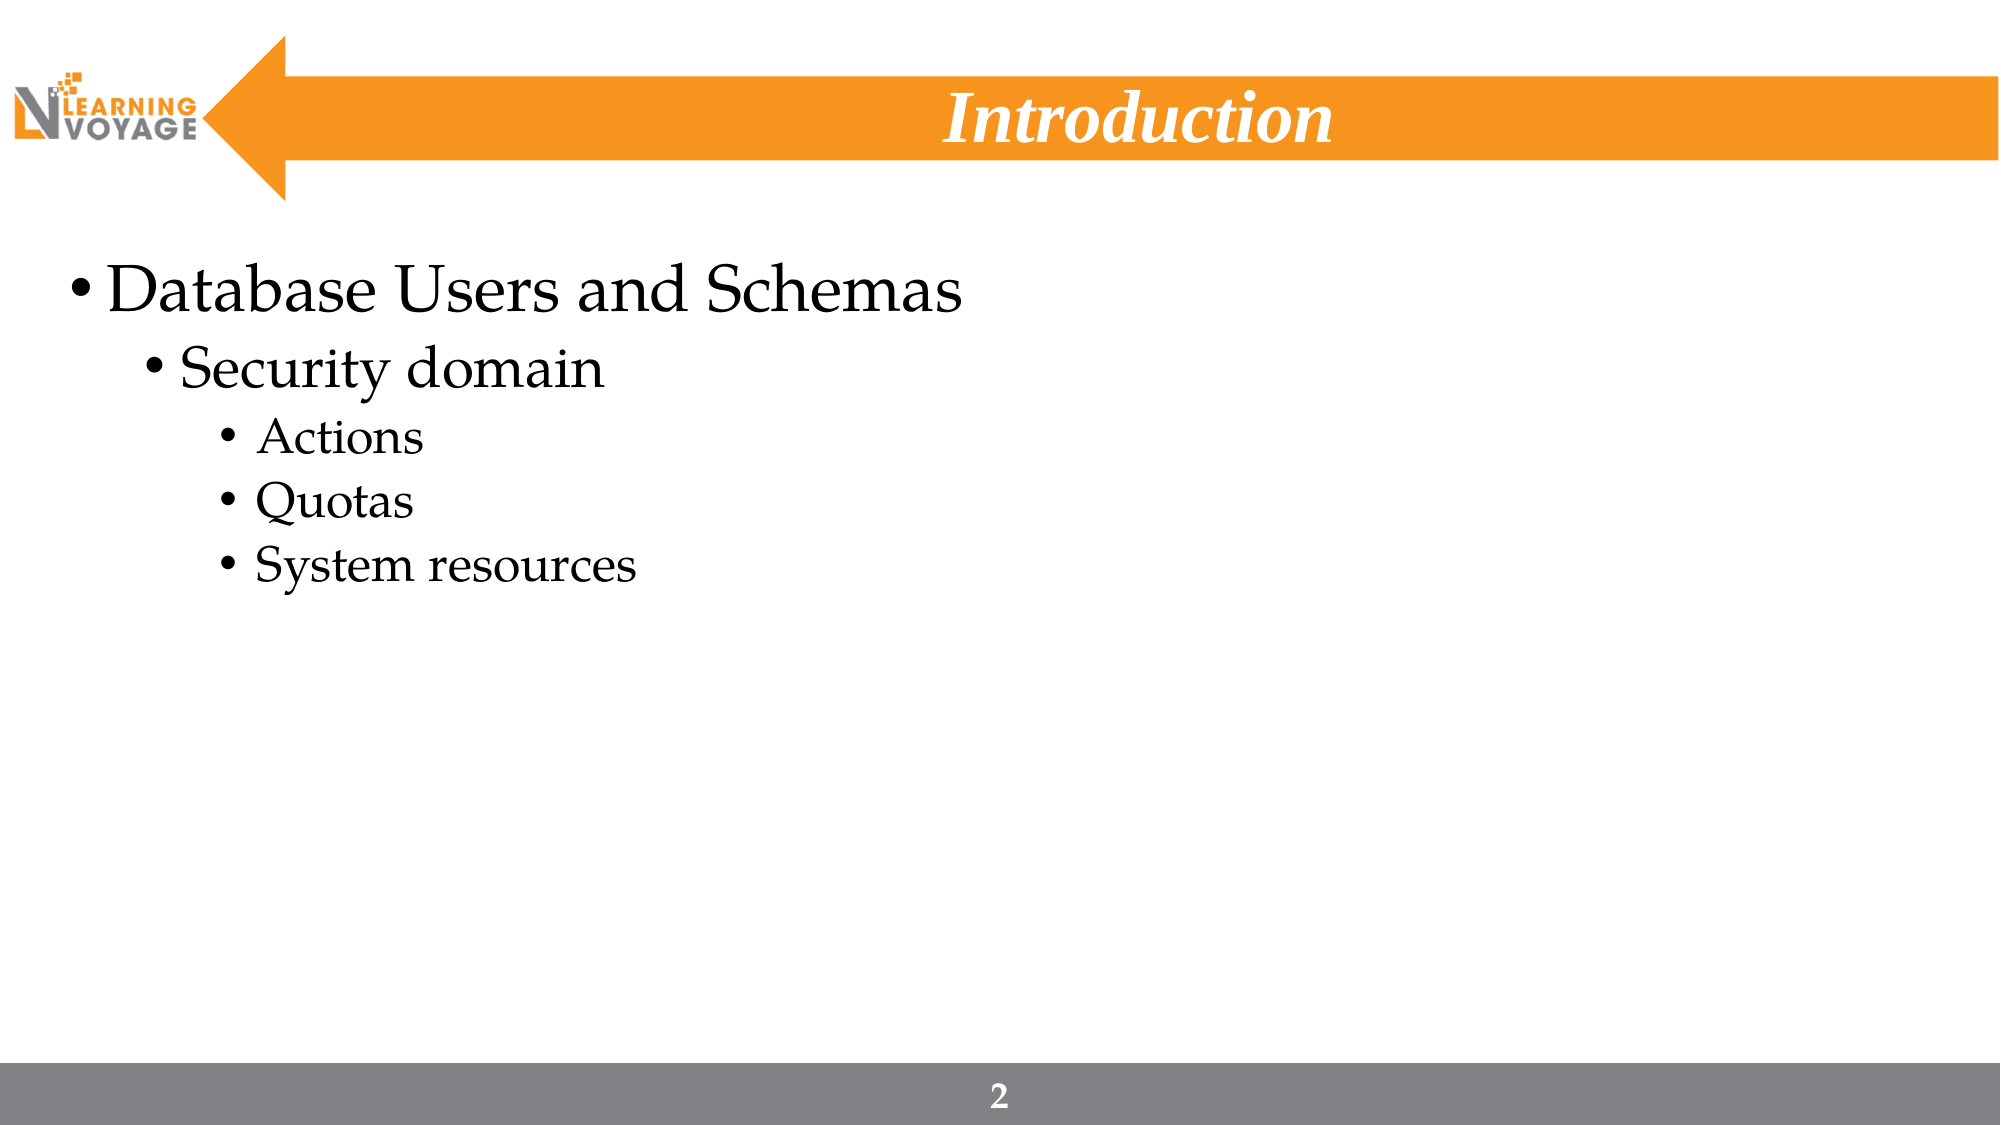

# Introduction
Database Users and Schemas
Security domain
Actions
Quotas
System resources
2